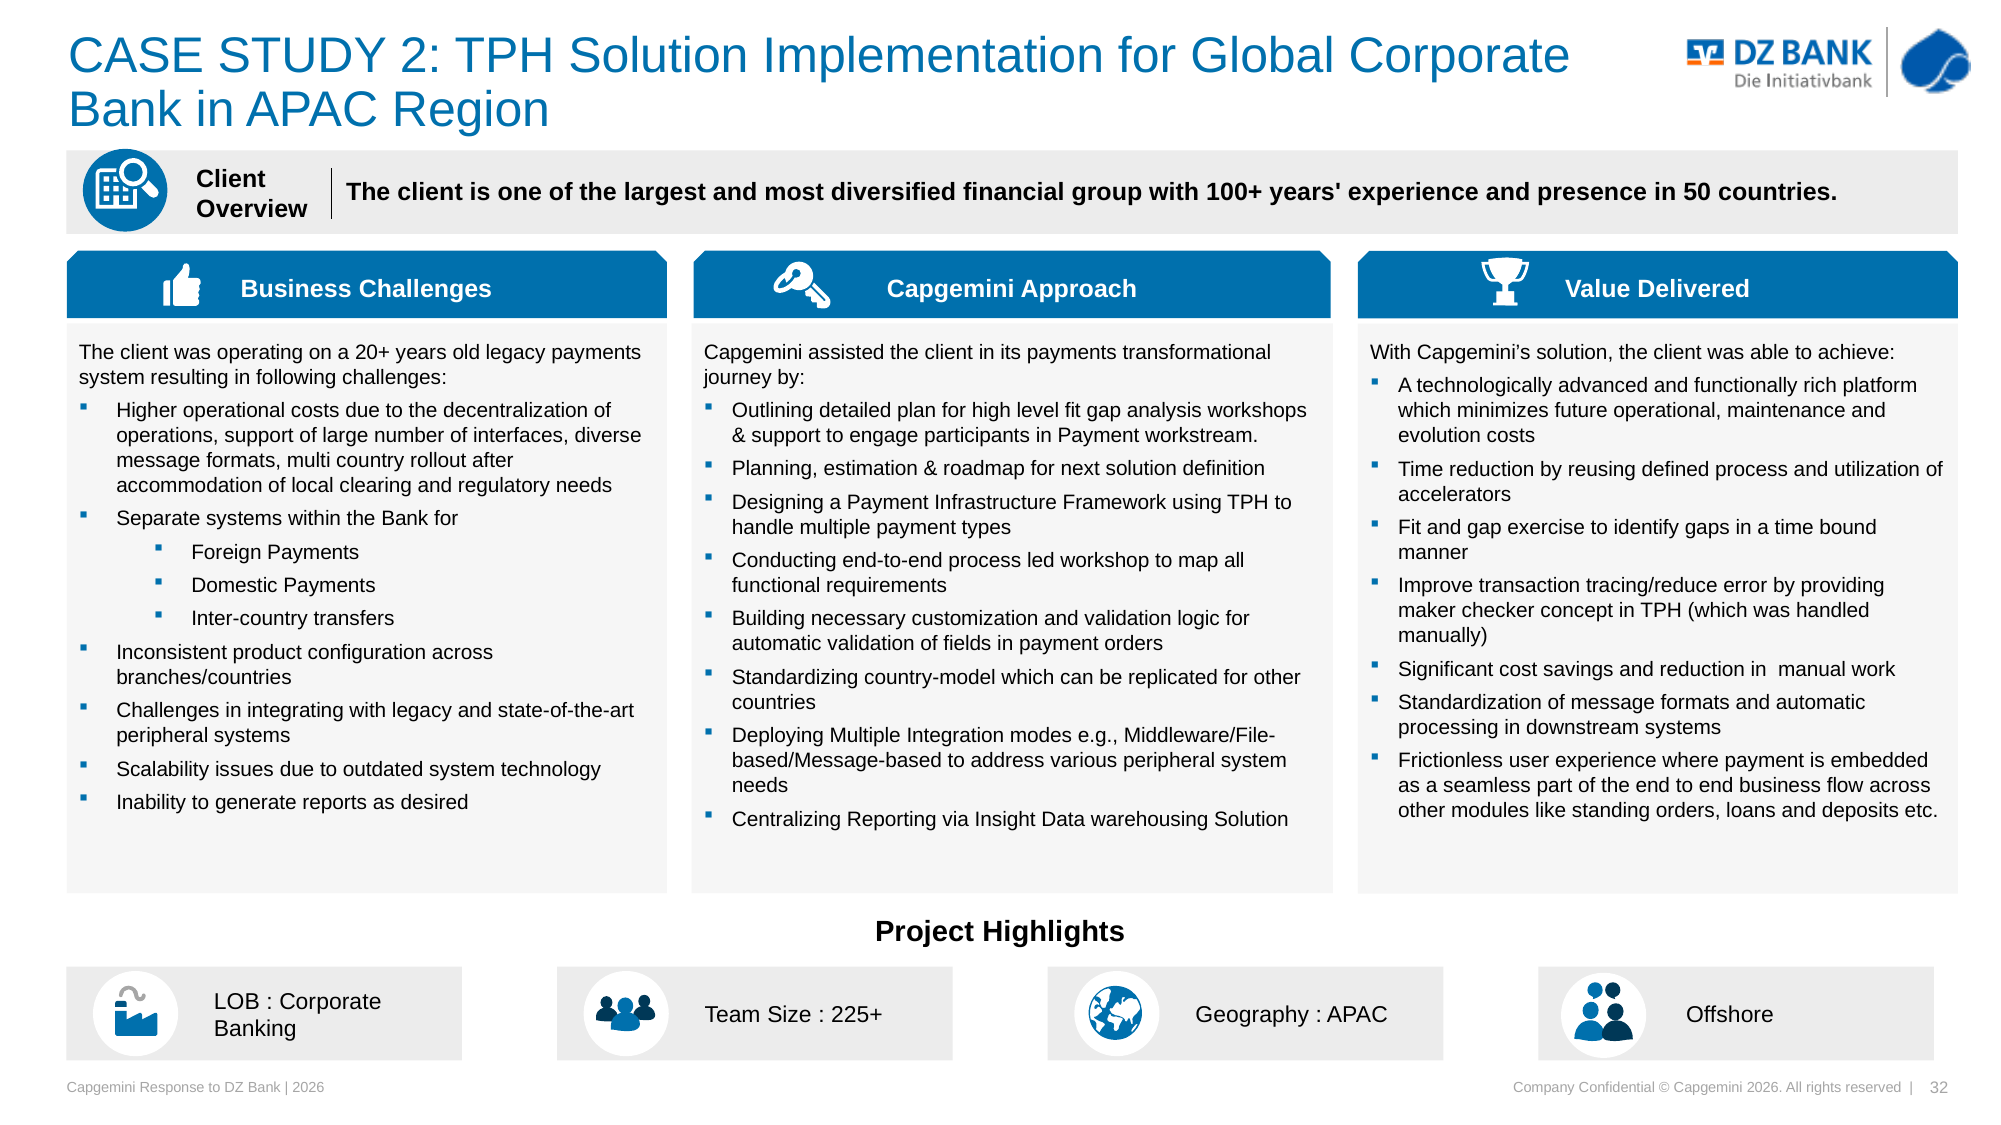

# CASE STUDY 2: TPH Solution Implementation for Global Corporate Bank in APAC Region
The client is one of the largest and most diversified financial group with 100+ years' experience and presence in 50 countries.

Client
Overview

Business Challenges
Capgemini Approach
Value Delivered

The client was operating on a 20+ years old legacy payments system resulting in following challenges:
Higher operational costs due to the decentralization of operations, support of large number of interfaces, diverse message formats, multi country rollout after accommodation of local clearing and regulatory needs
Separate systems within the Bank for
Foreign Payments
Domestic Payments
Inter-country transfers
Inconsistent product configuration across branches/countries
Challenges in integrating with legacy and state-of-the-art peripheral systems
Scalability issues due to outdated system technology
Inability to generate reports as desired
Capgemini assisted the client in its payments transformational journey by:
Outlining detailed plan for high level fit gap analysis workshops & support to engage participants in Payment workstream.
Planning, estimation & roadmap for next solution definition
Designing a Payment Infrastructure Framework using TPH to handle multiple payment types
Conducting end-to-end process led workshop to map all functional requirements
Building necessary customization and validation logic for automatic validation of fields in payment orders
Standardizing country-model which can be replicated for other countries
Deploying Multiple Integration modes e.g., Middleware/File-based/Message-based to address various peripheral system needs
Centralizing Reporting via Insight Data warehousing Solution
With Capgemini’s solution, the client was able to achieve:
A technologically advanced and functionally rich platform which minimizes future operational, maintenance and evolution costs
Time reduction by reusing defined process and utilization of accelerators
Fit and gap exercise to identify gaps in a time bound manner
Improve transaction tracing/reduce error by providing maker checker concept in TPH (which was handled manually)
Significant cost savings and reduction in  manual work
Standardization of message formats and automatic processing in downstream systems
Frictionless user experience where payment is embedded as a seamless part of the end to end business flow across other modules like standing orders, loans and deposits etc.

Project Highlights
LOB : Corporate Banking
Team Size : 225+
Geography : APAC
Offshore